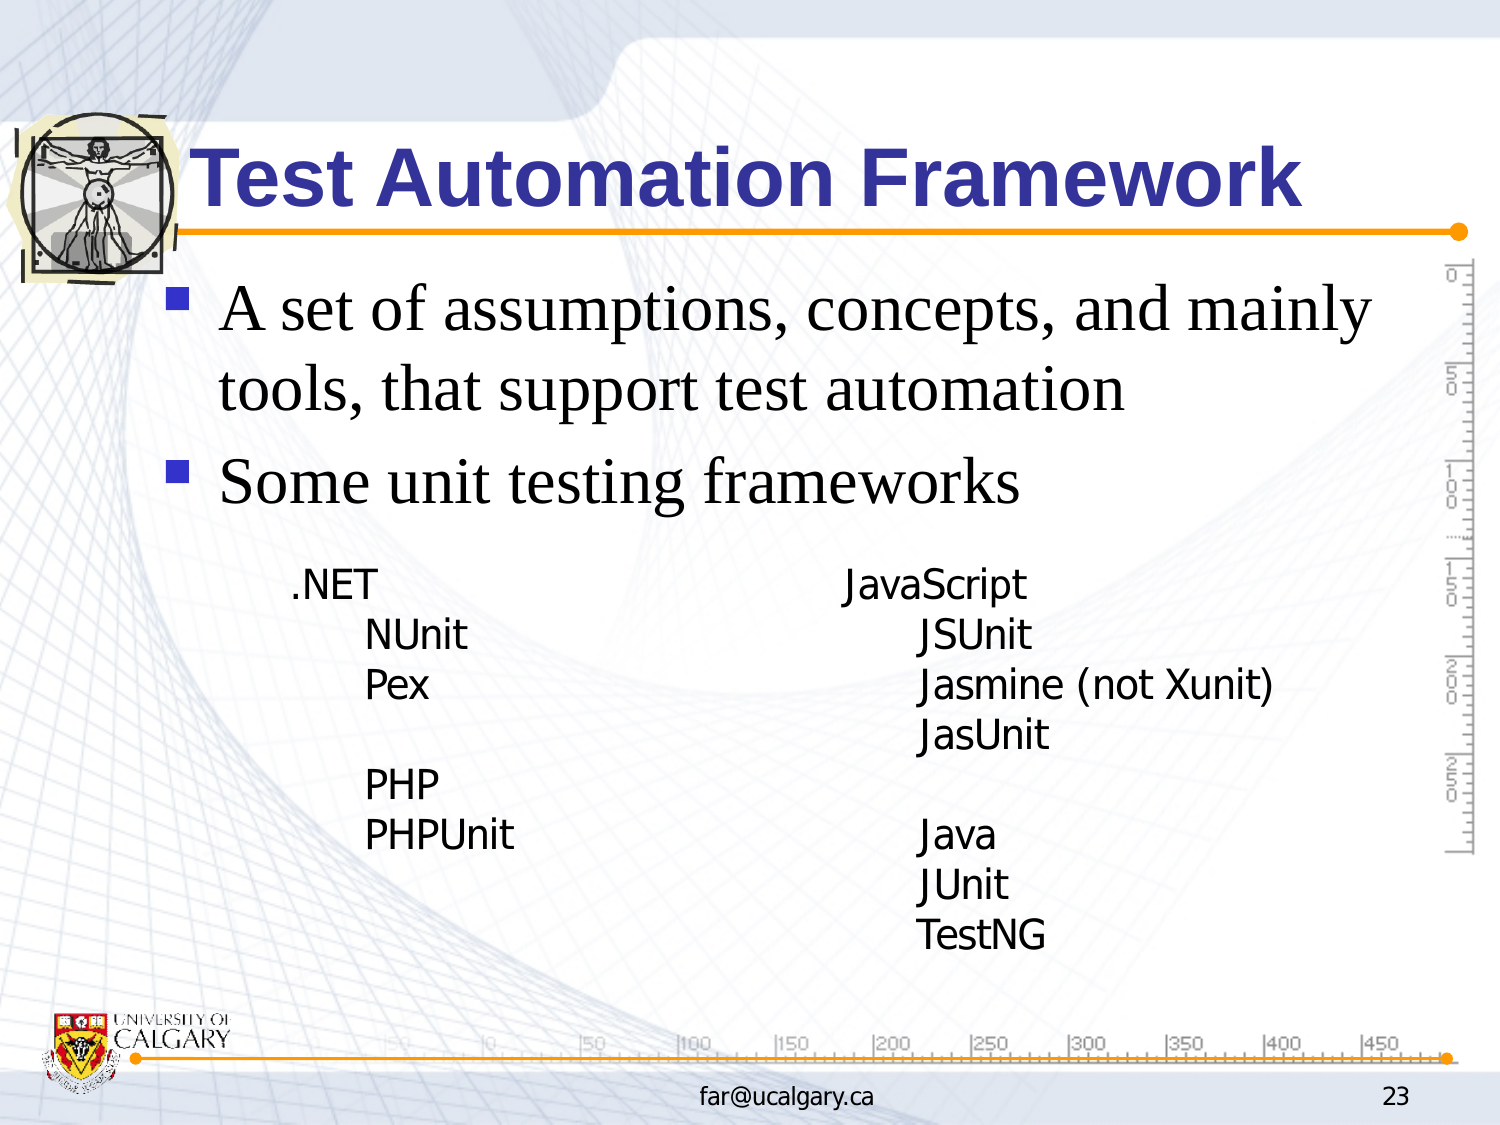

# Test Automation Framework
A set of assumptions, concepts, and mainly tools, that support test automation
Some unit testing frameworks
.NET
NUnit
Pex

PHP
PHPUnit
JavaScript
JSUnit
Jasmine (not Xunit)
JasUnit

Java
JUnit
TestNG
far@ucalgary.ca
23